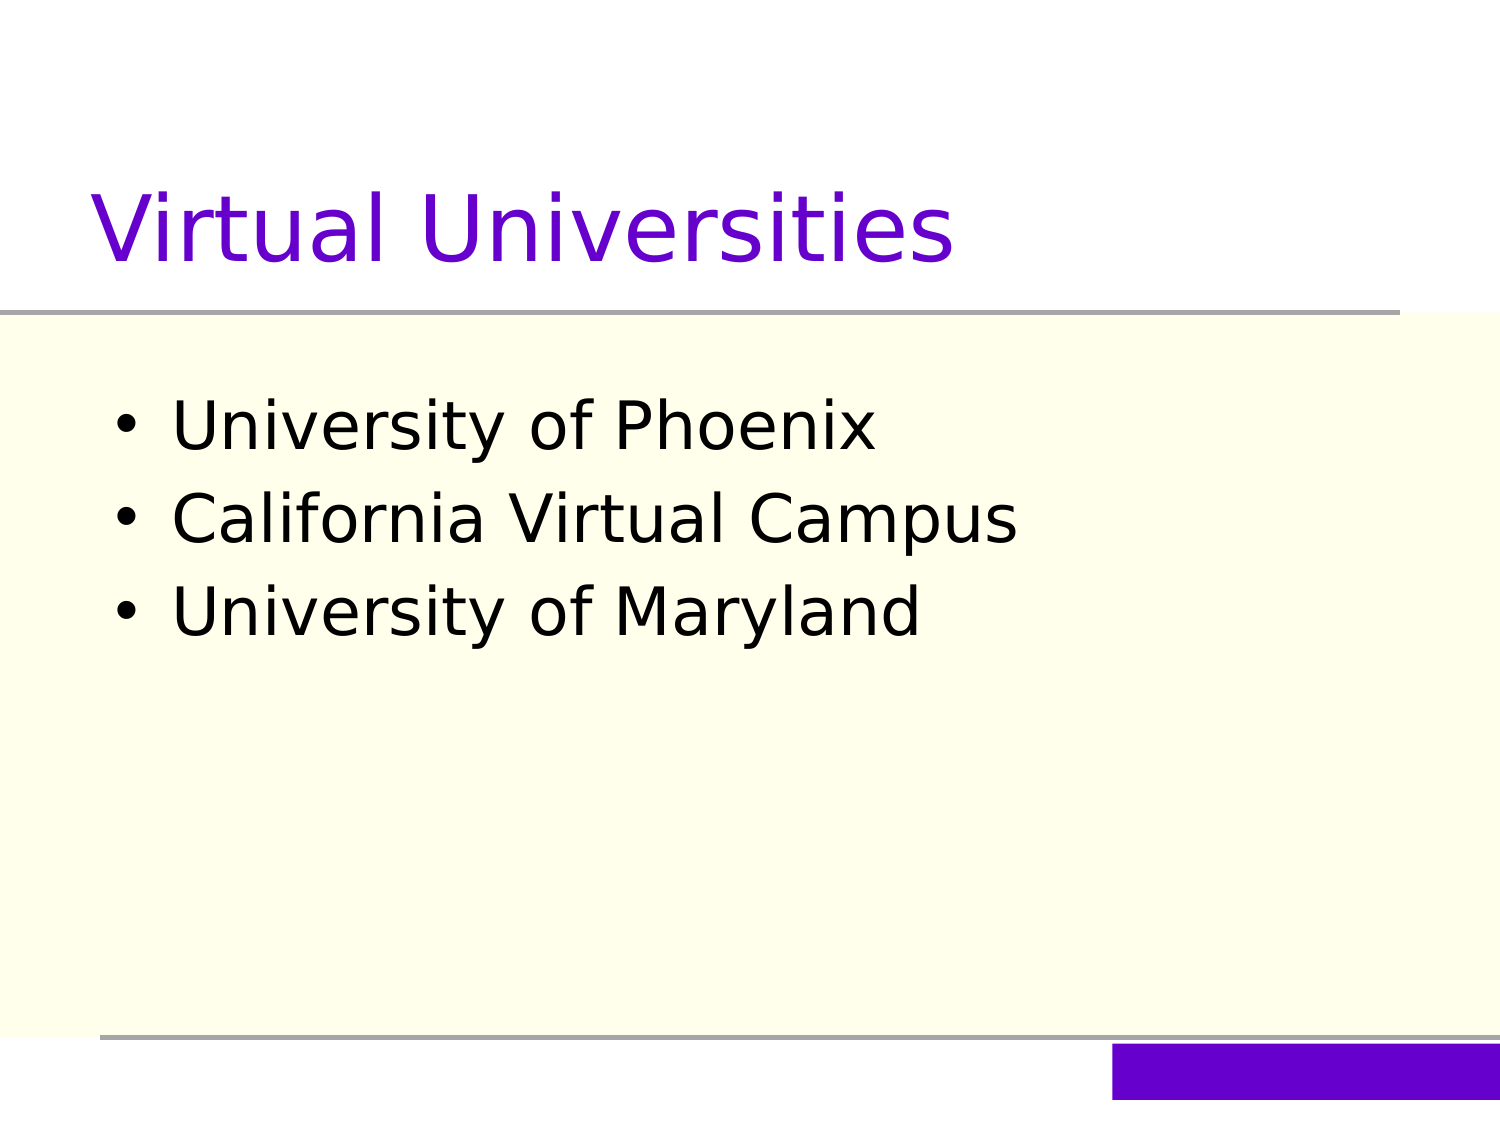

Virtual Universities
University of Phoenix
California Virtual Campus
University of Maryland